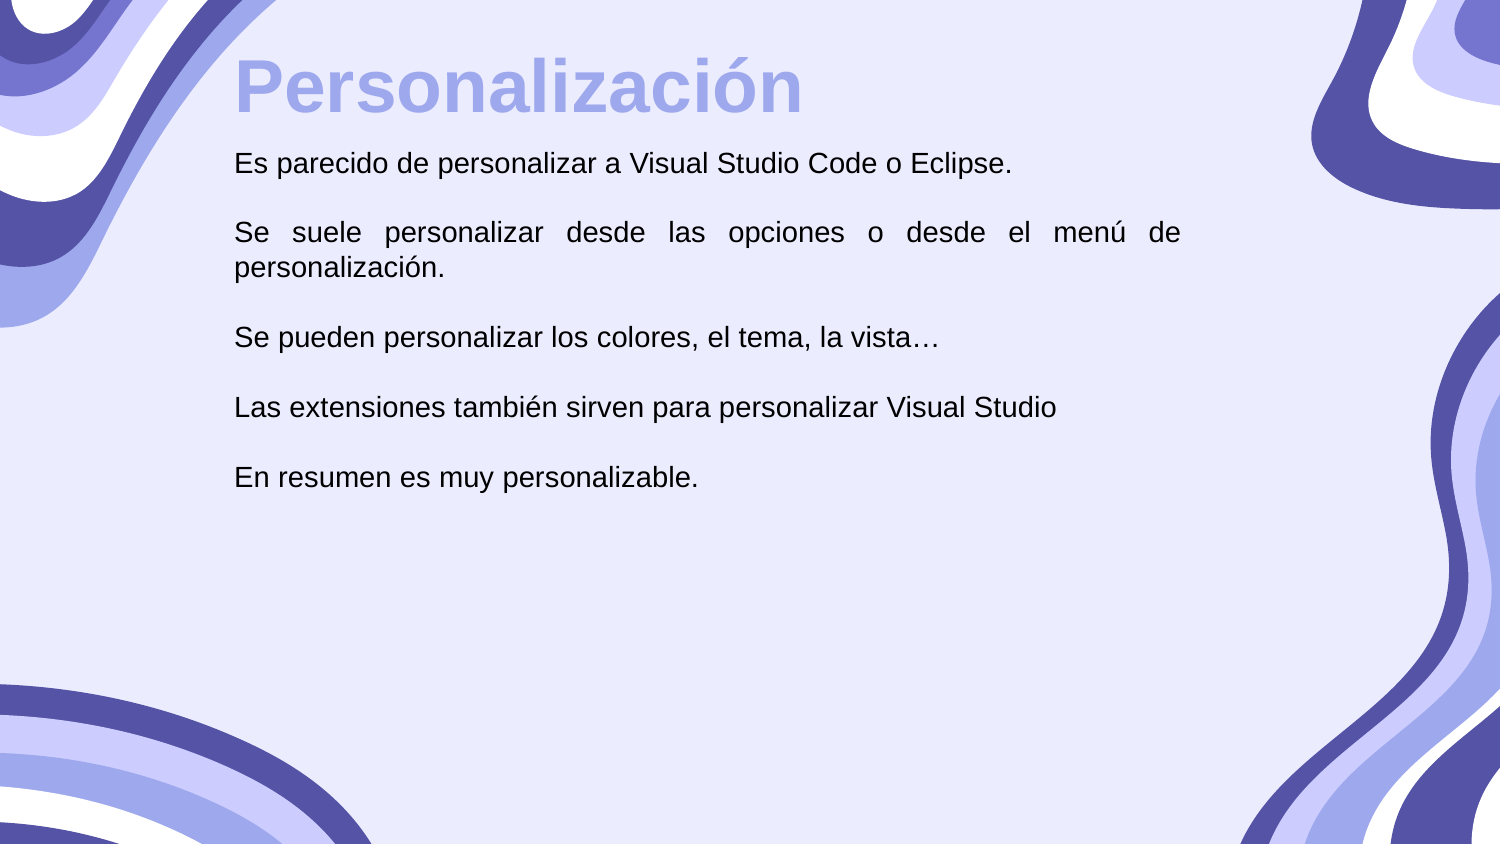

Personalización
Es parecido de personalizar a Visual Studio Code o Eclipse.

Se suele personalizar desde las opciones o desde el menú de personalización.

Se pueden personalizar los colores, el tema, la vista…

Las extensiones también sirven para personalizar Visual Studio

En resumen es muy personalizable.